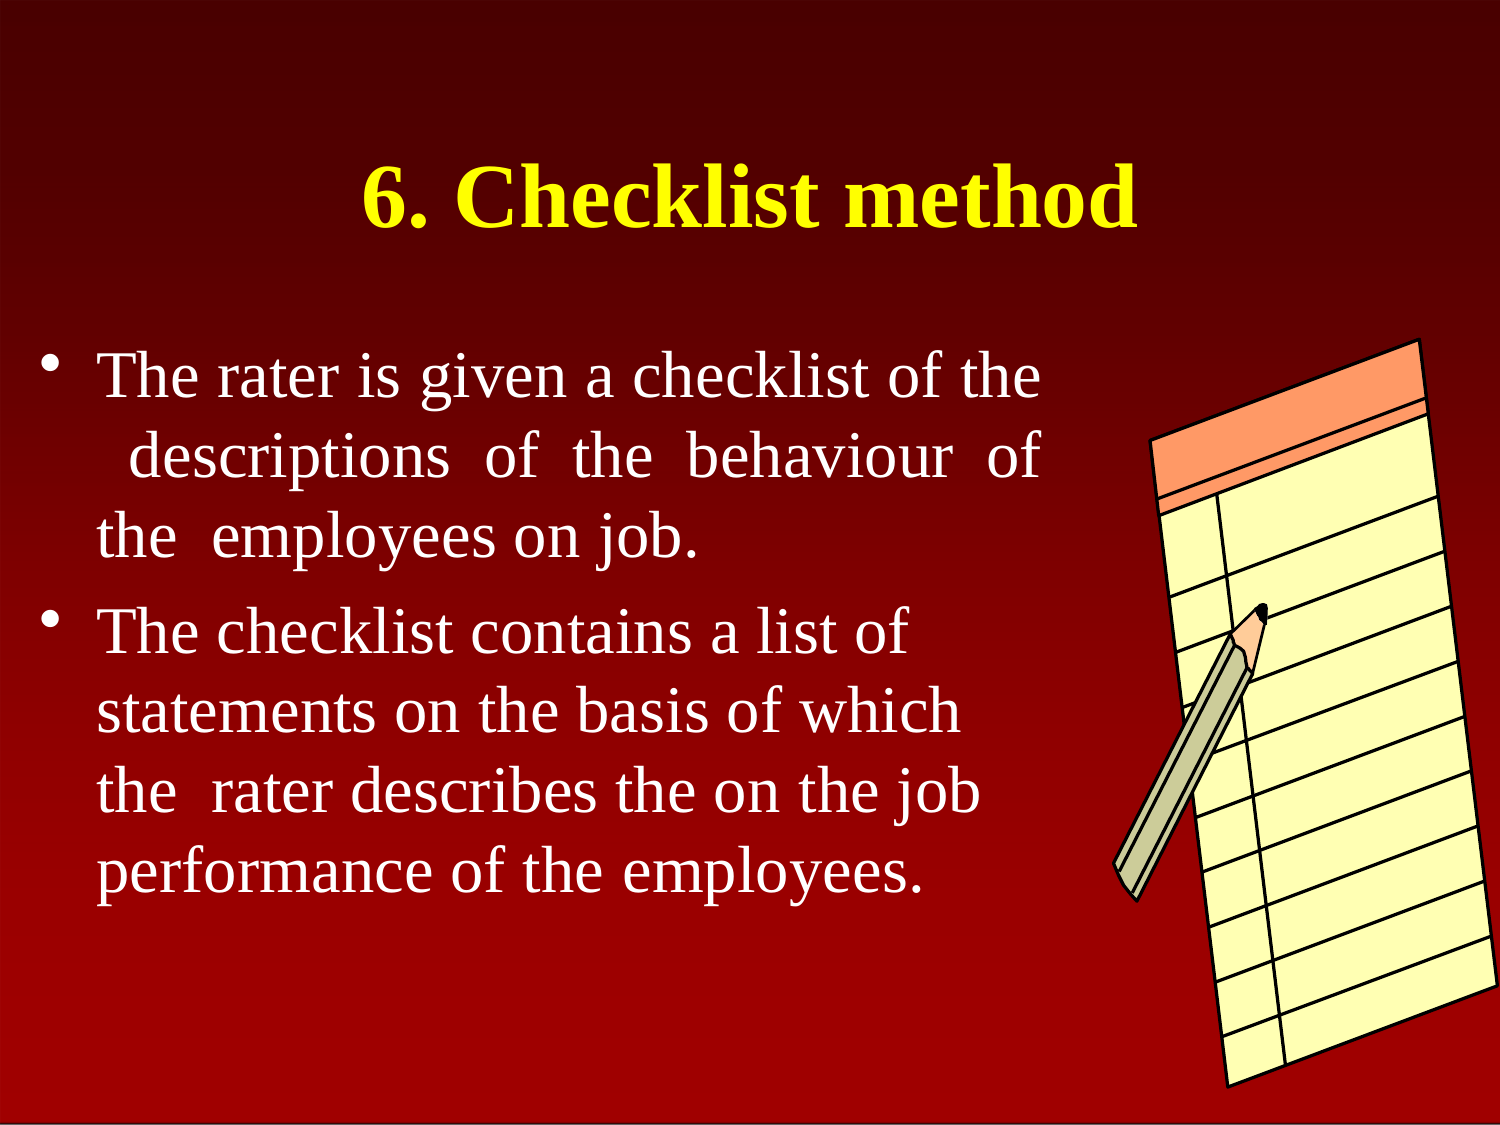

# 6. Checklist method
The rater is given a checklist of the  descriptions of the behaviour of the  employees on job.
The checklist contains a list of  statements on the basis of which the  rater describes the on the job  performance of the employees.